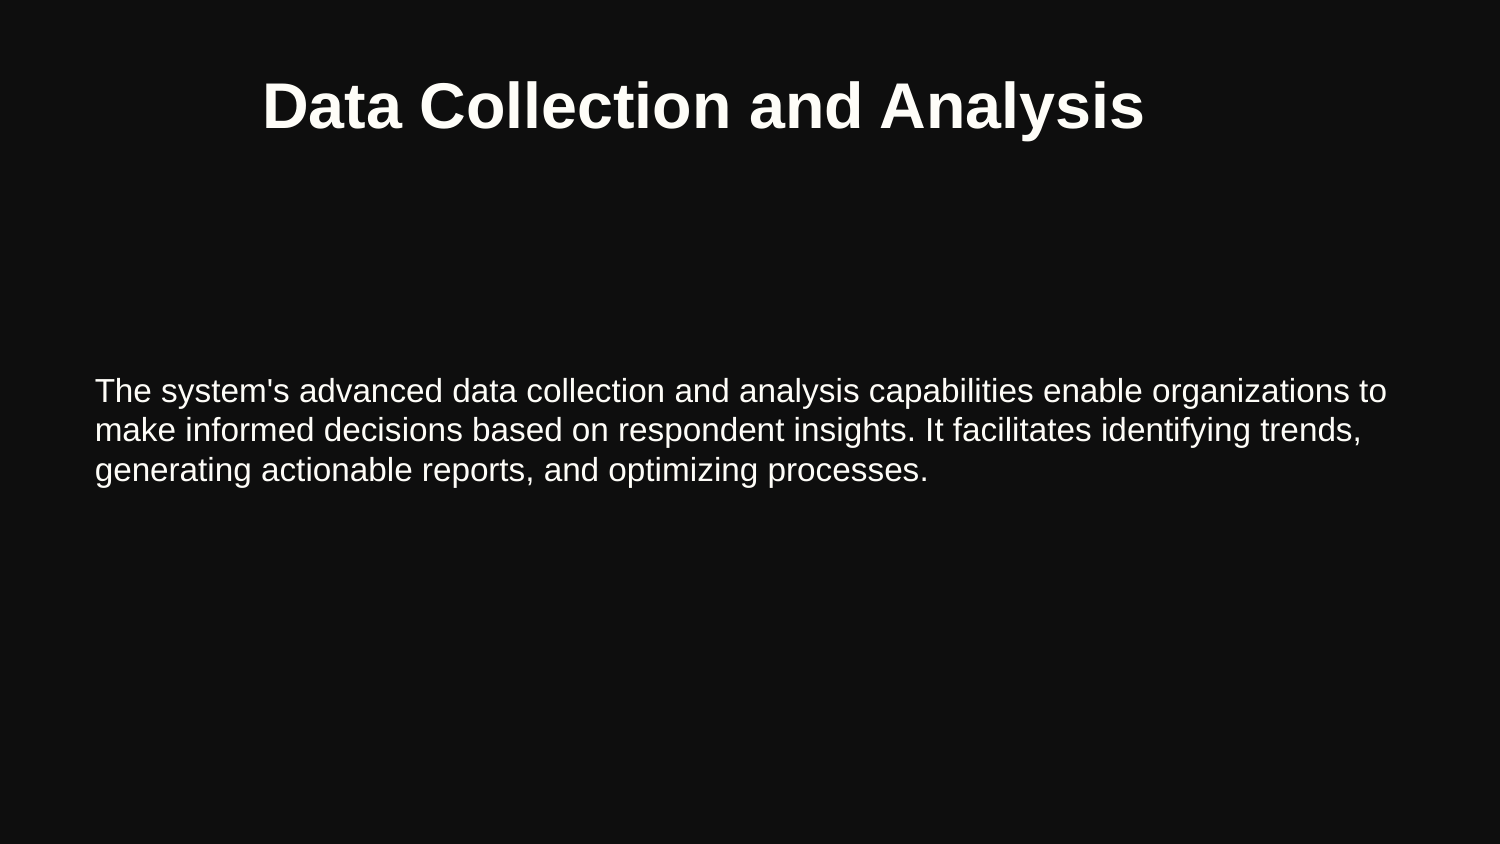

# Data Collection and Analysis
The system's advanced data collection and analysis capabilities enable organizations to make informed decisions based on respondent insights. It facilitates identifying trends, generating actionable reports, and optimizing processes.